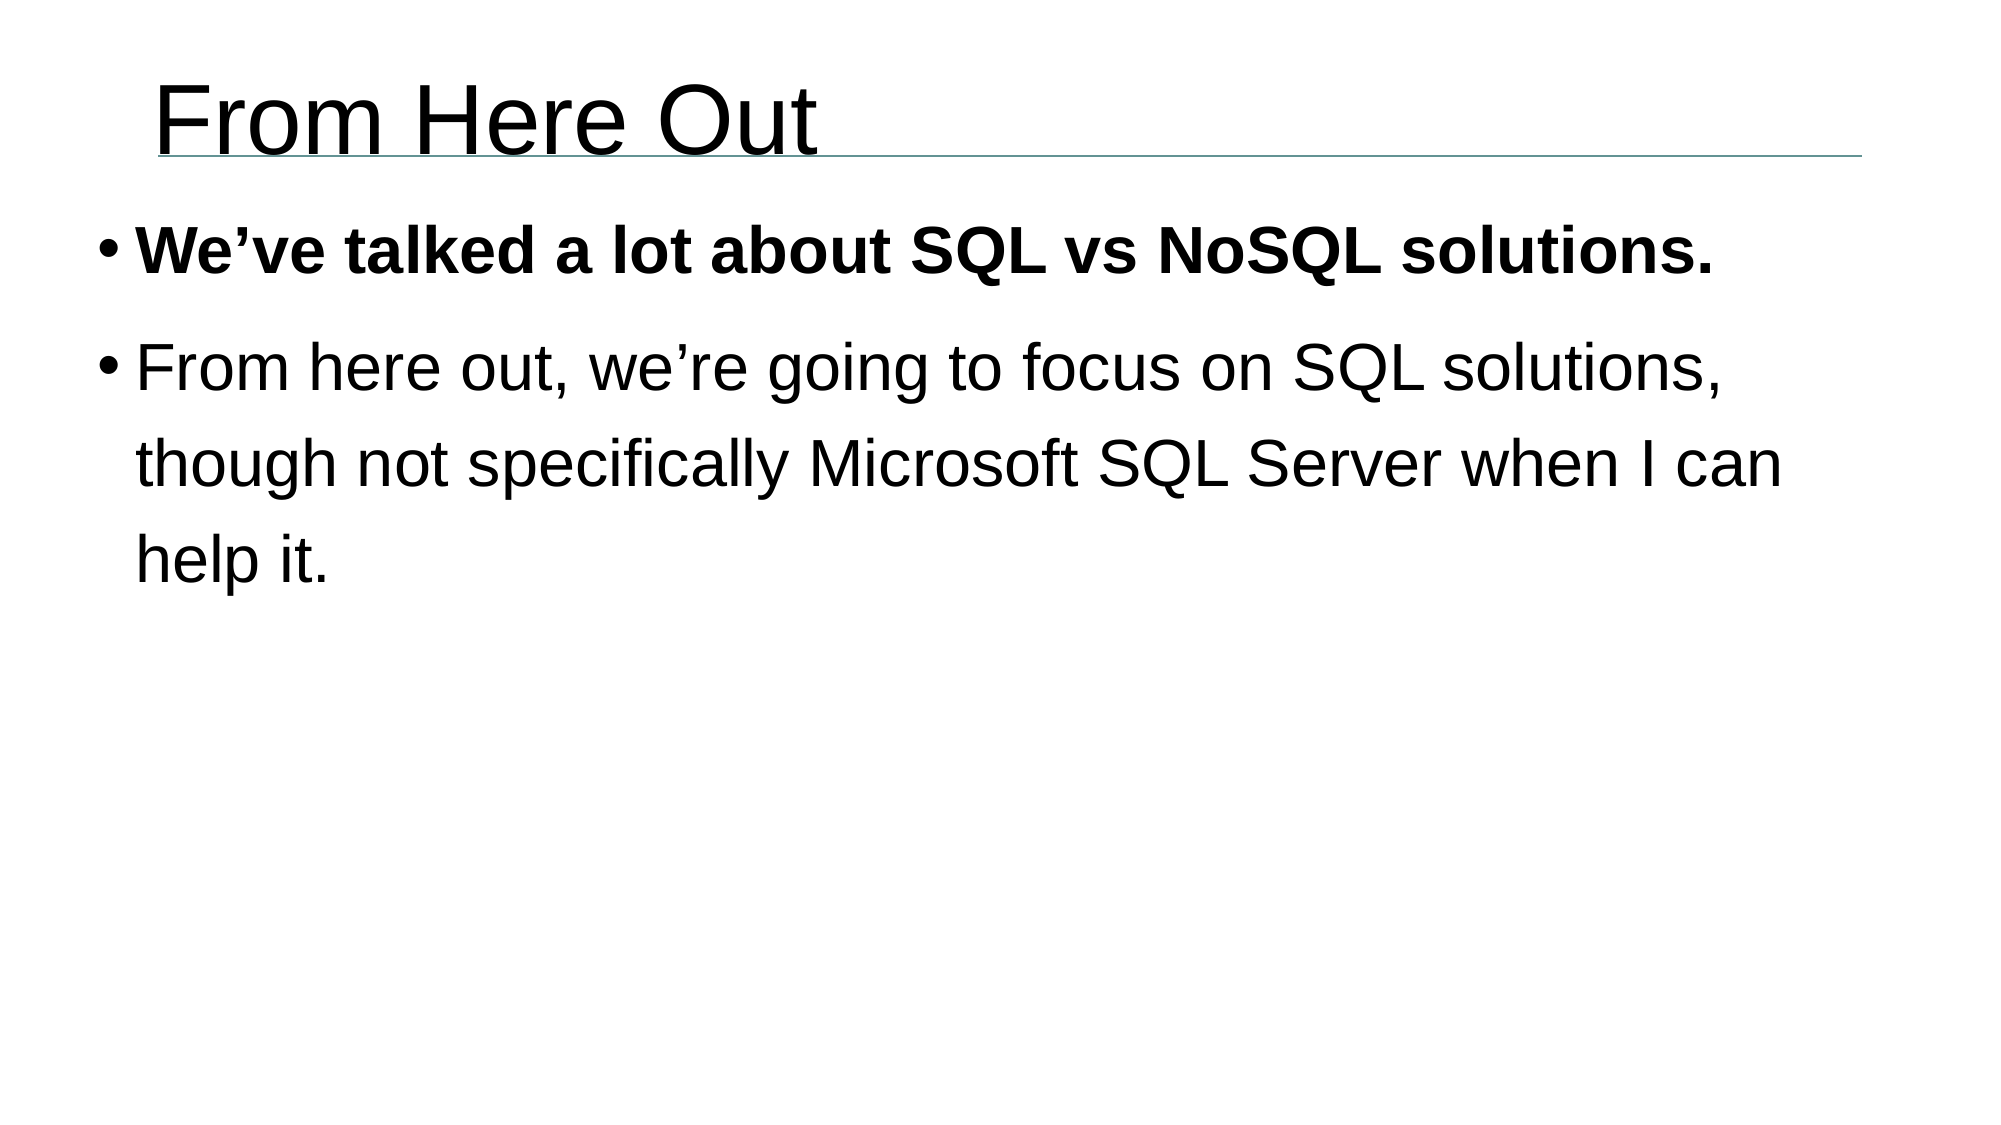

# From Here Out
We’ve talked a lot about SQL vs NoSQL solutions.
From here out, we’re going to focus on SQL solutions, though not specifically Microsoft SQL Server when I can help it.